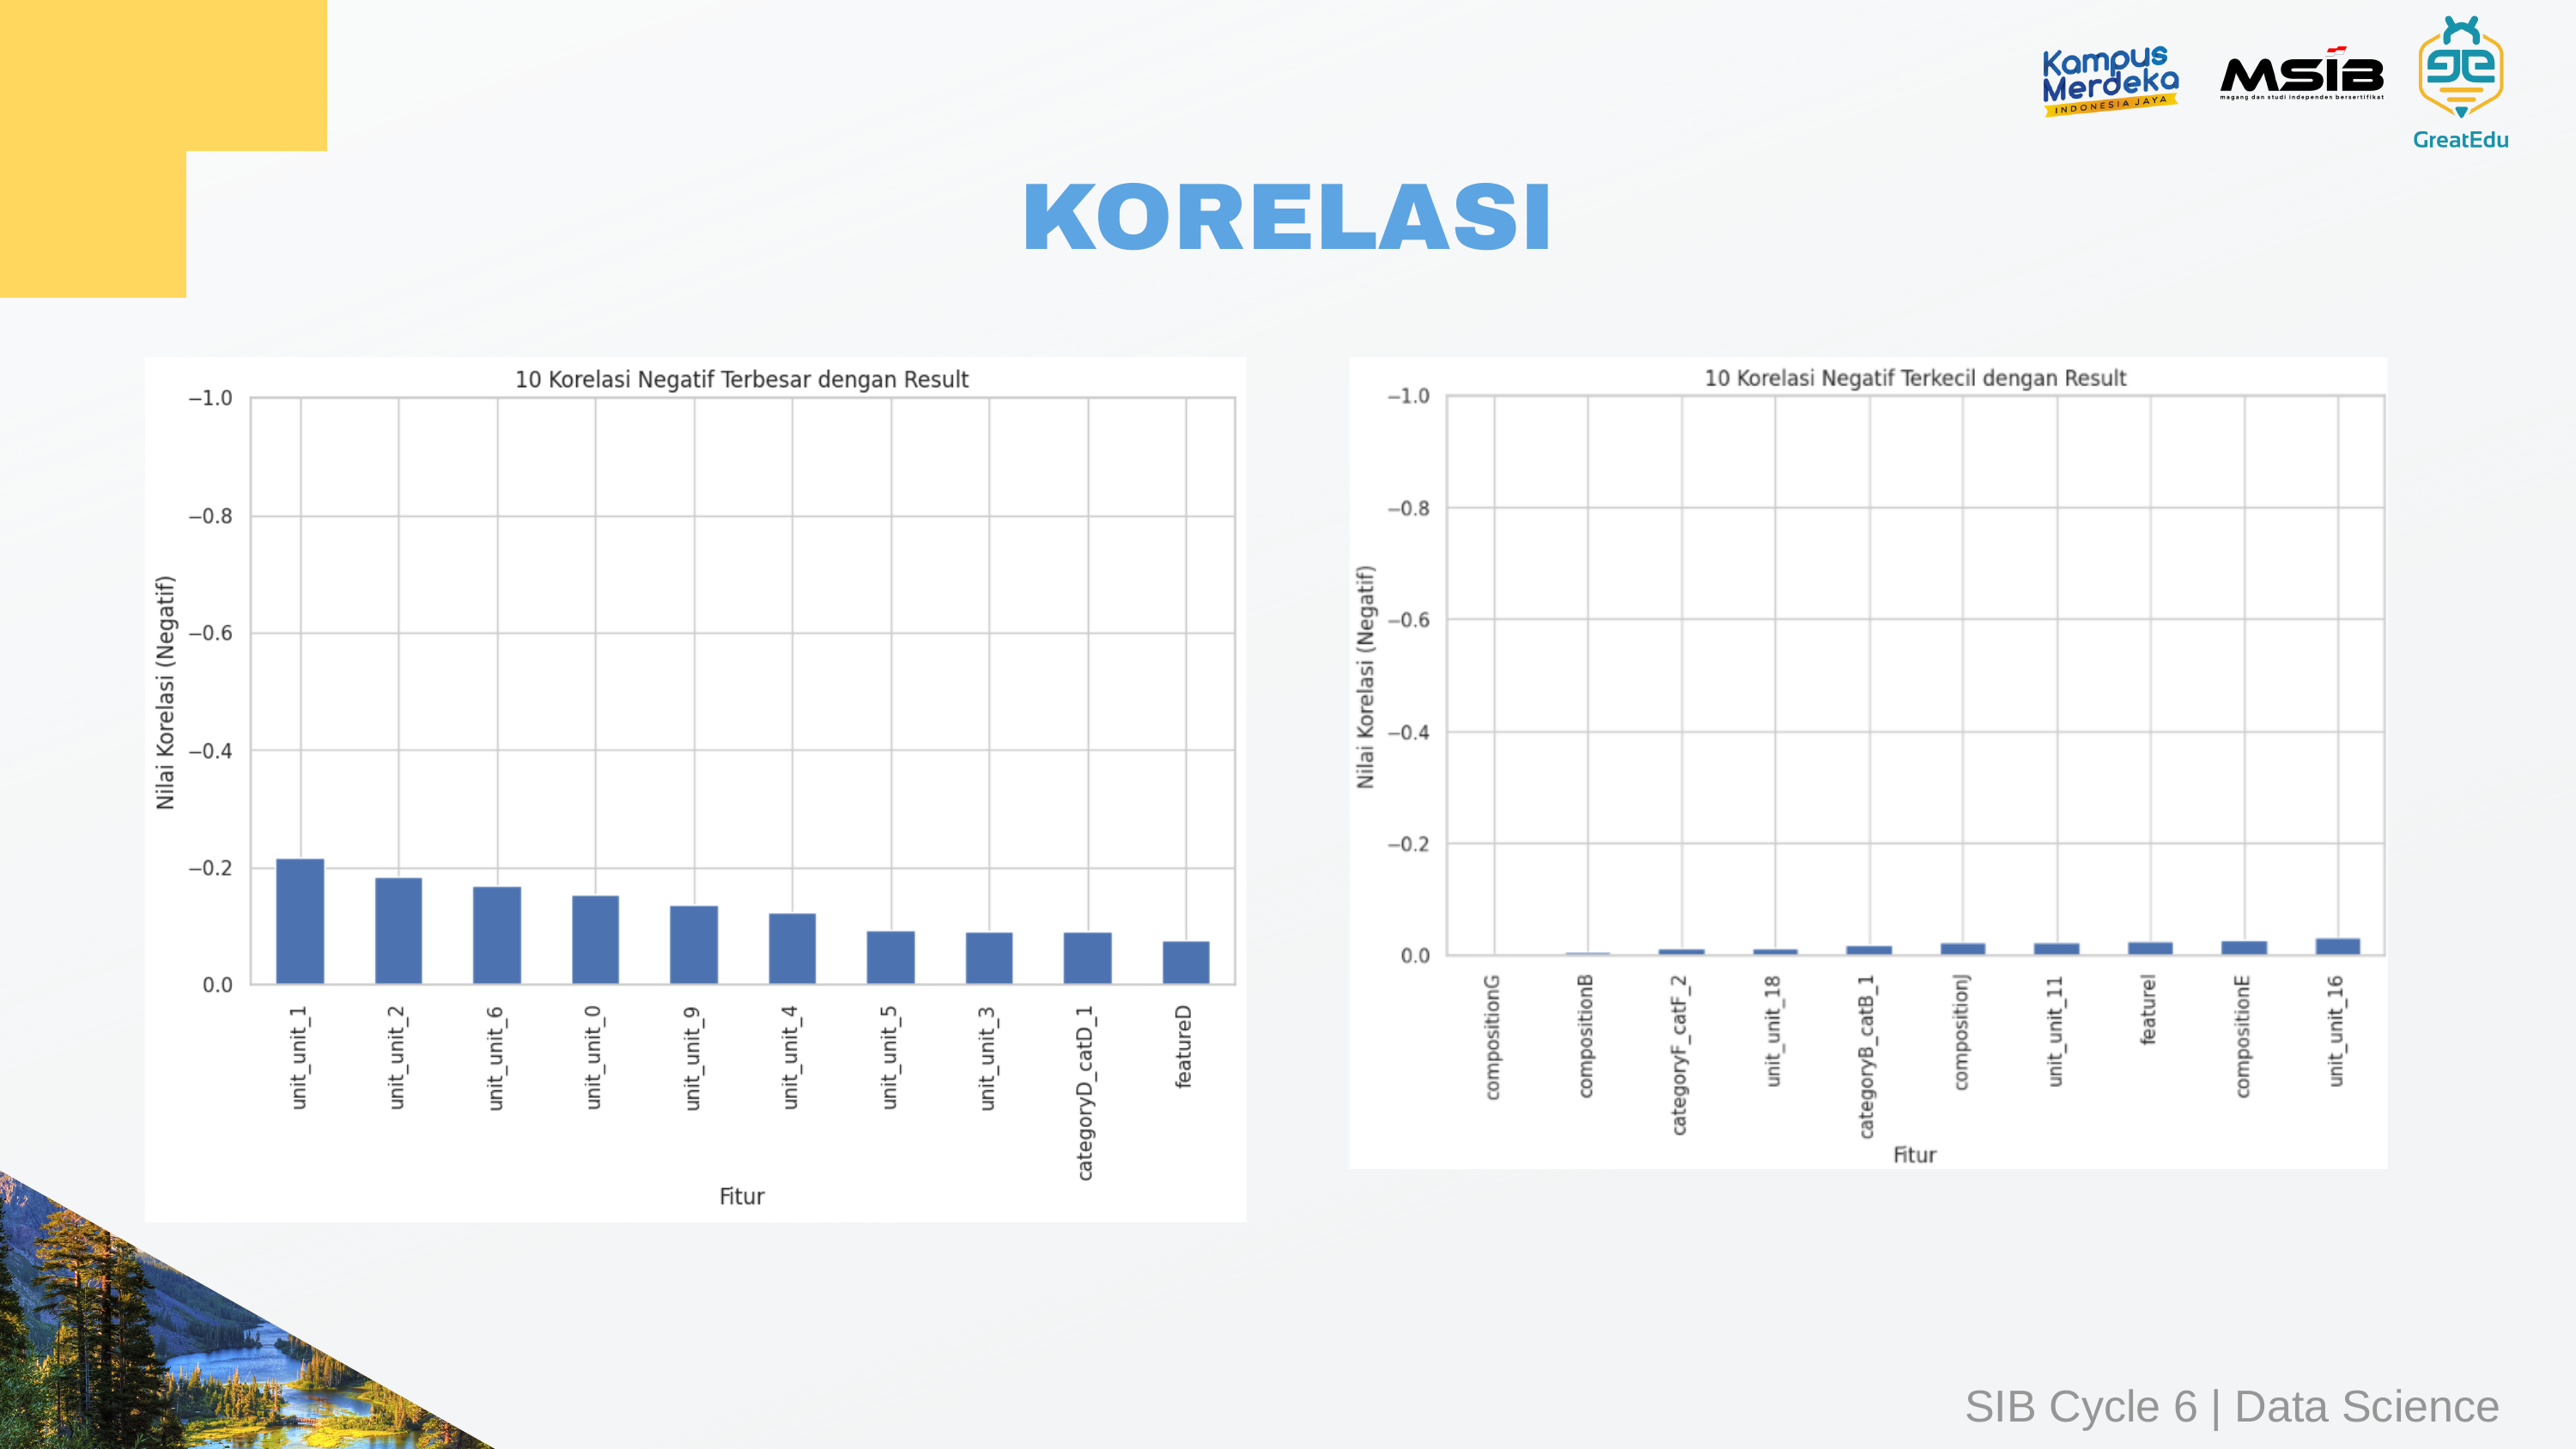

KORELASI

SIB Cycle 6 | Data Science